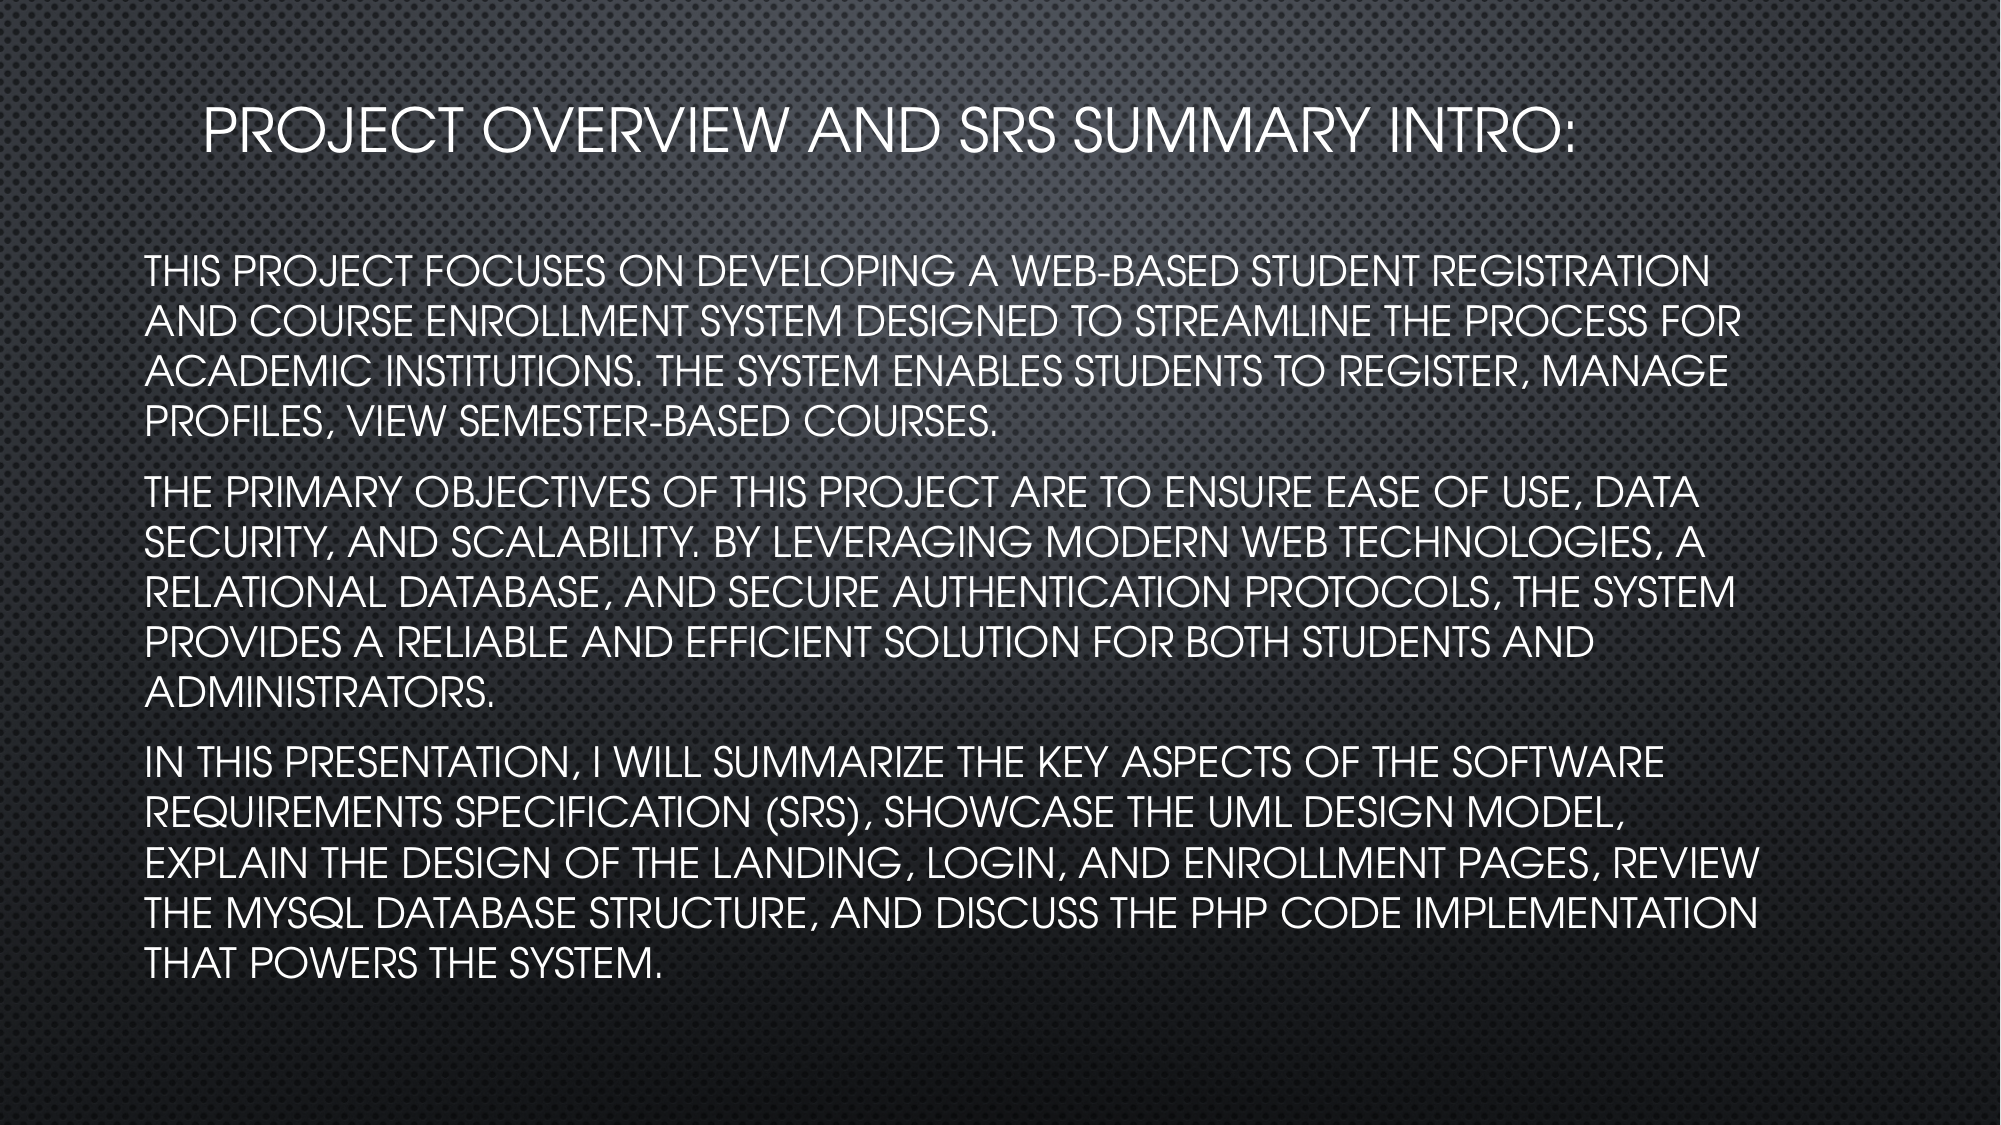

# Project Overview and SRS Summary intro:
This project focuses on developing a web-based Student Registration and Course Enrollment System designed to streamline the process for academic institutions. The system enables students to register, manage profiles, view semester-based courses.
The primary objectives of this project are to ensure ease of use, data security, and scalability. By leveraging modern web technologies, a relational database, and secure authentication protocols, the system provides a reliable and efficient solution for both students and administrators.
In this presentation, I will summarize the key aspects of the Software Requirements Specification (SRS), showcase the UML design model, explain the design of the landing, login, and enrollment pages, review the MySQL database structure, and discuss the PHP code implementation that powers the system.